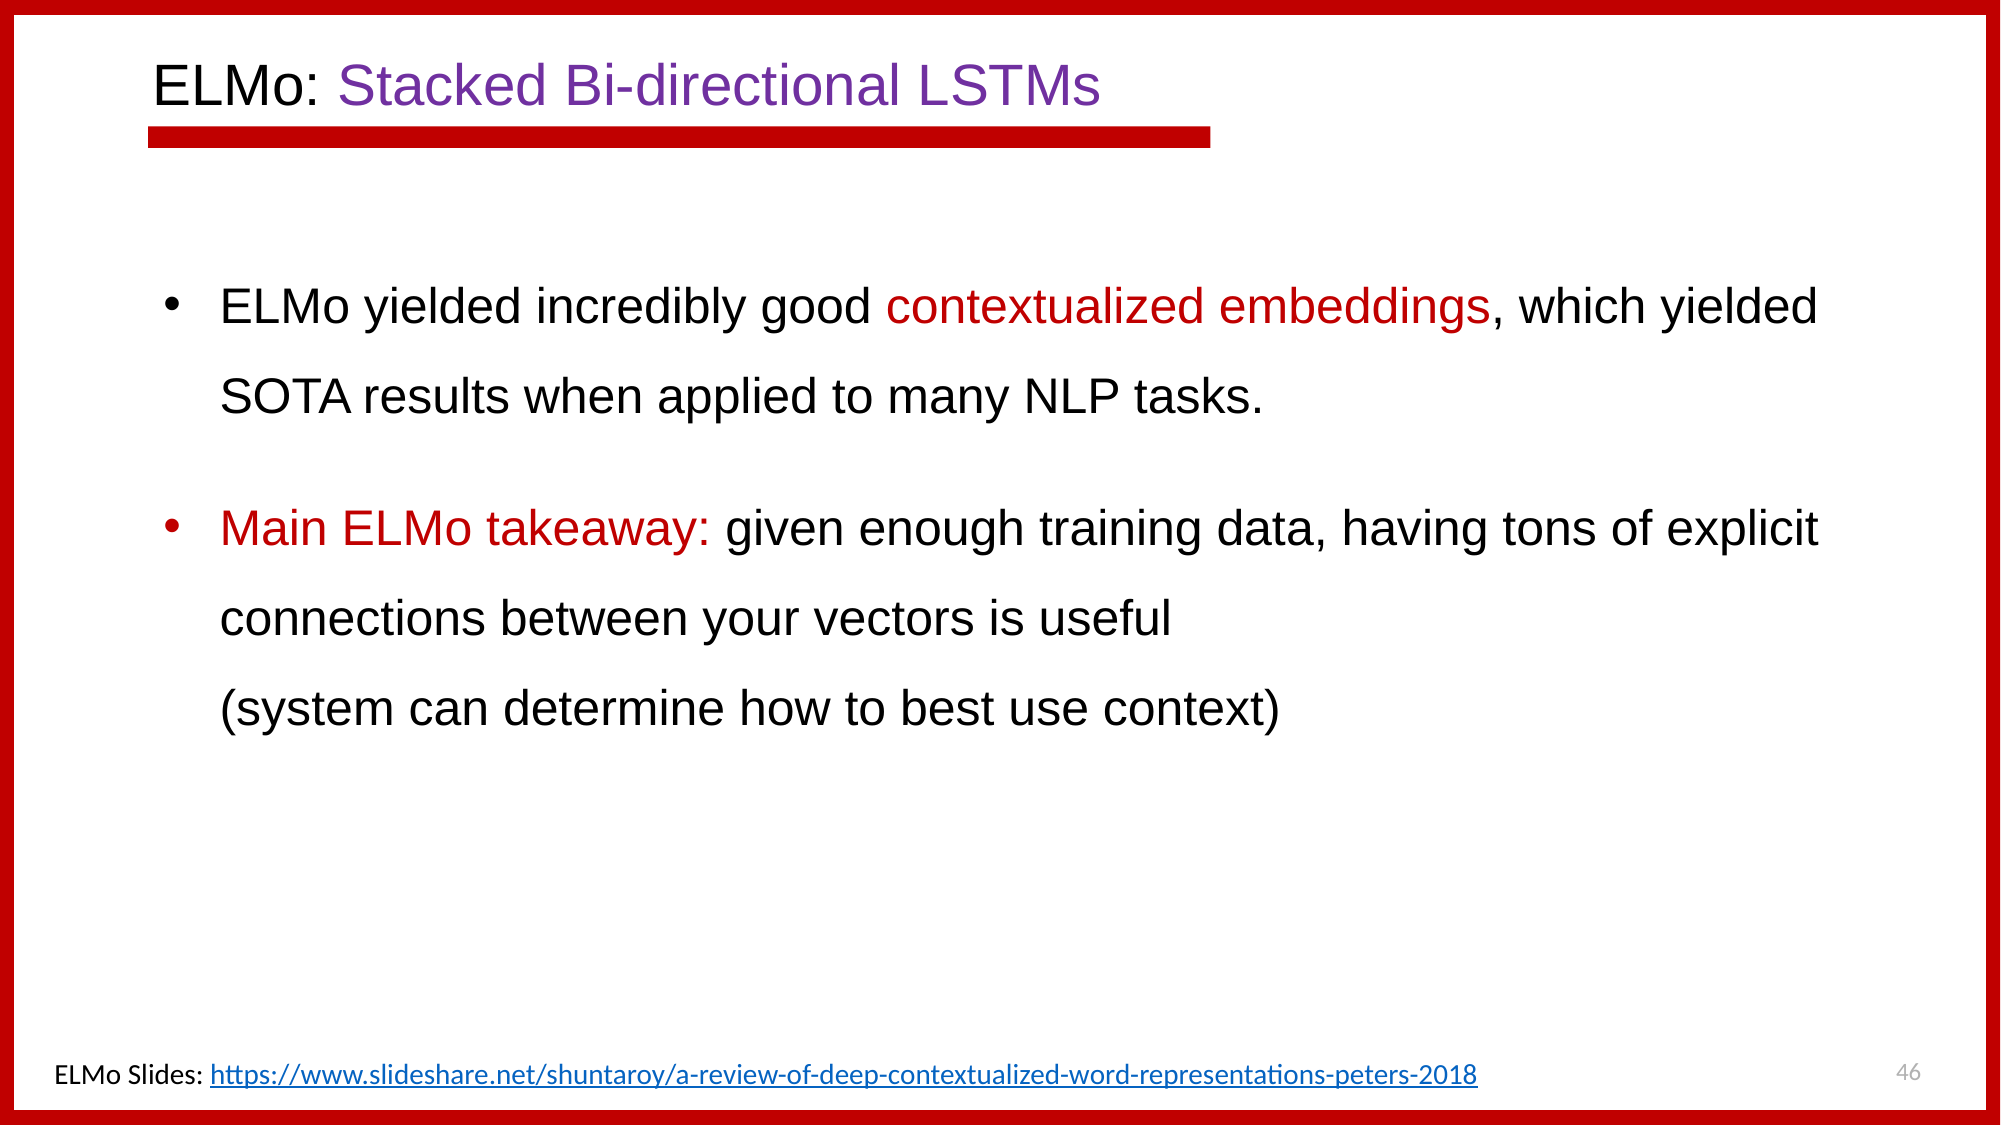

# ELMo: Stacked Bi-directional LSTMs

ELMo yielded incredibly good contextualized embeddings, which yielded SOTA results when applied to many NLP tasks.
Main ELMo takeaway: given enough training data, having tons of explicit connections between your vectors is useful
(system can determine how to best use context)

46
ELMo Slides: https://www.slideshare.net/shuntaroy/a-review-of-deep-contextualized-word-representations-peters-2018